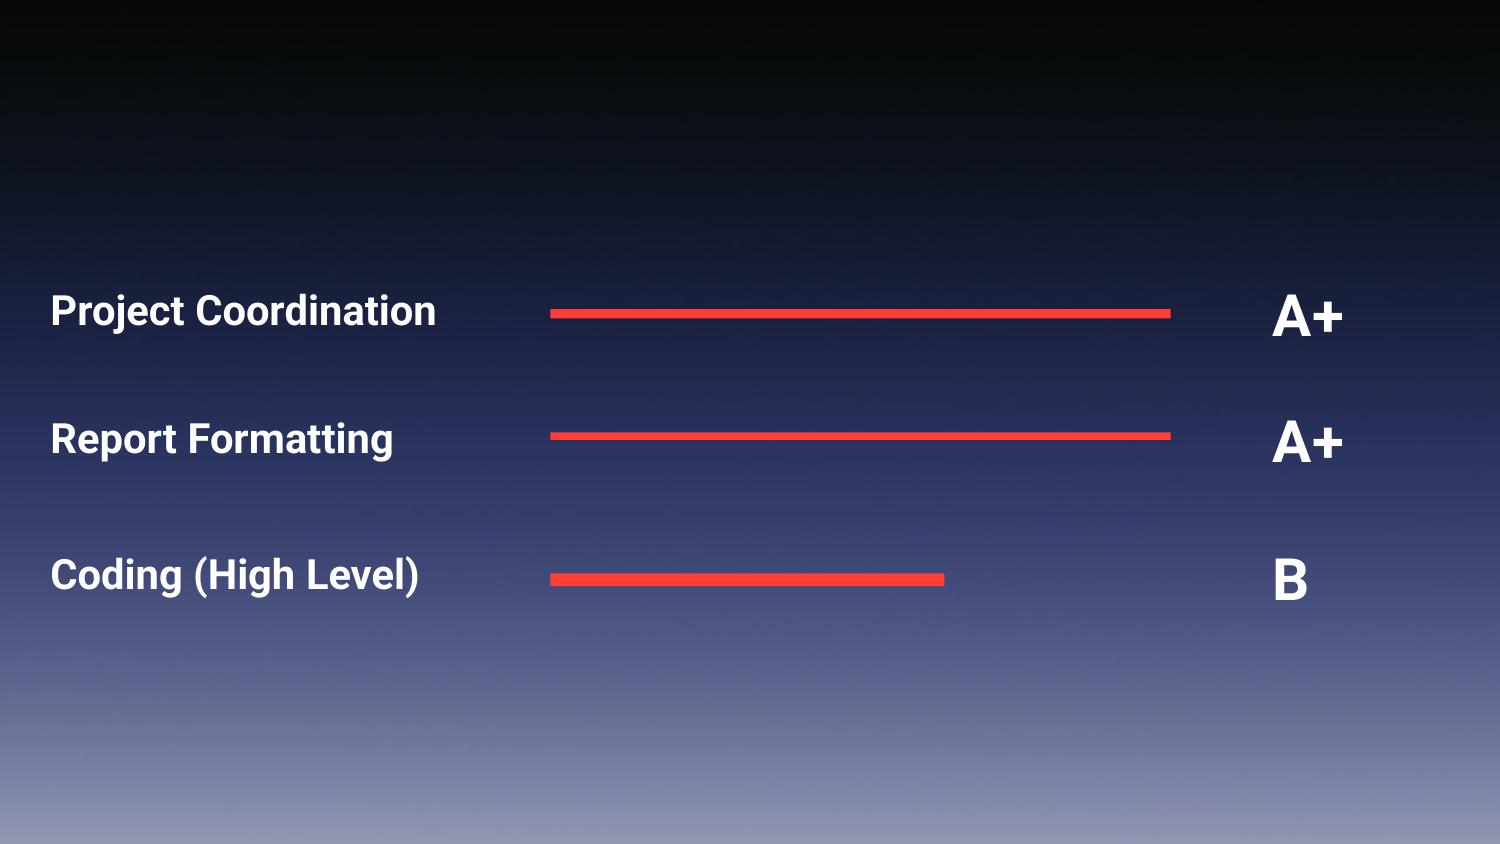

A+
Project Coordination

A+
Report Formatting

B
Coding (High Level)